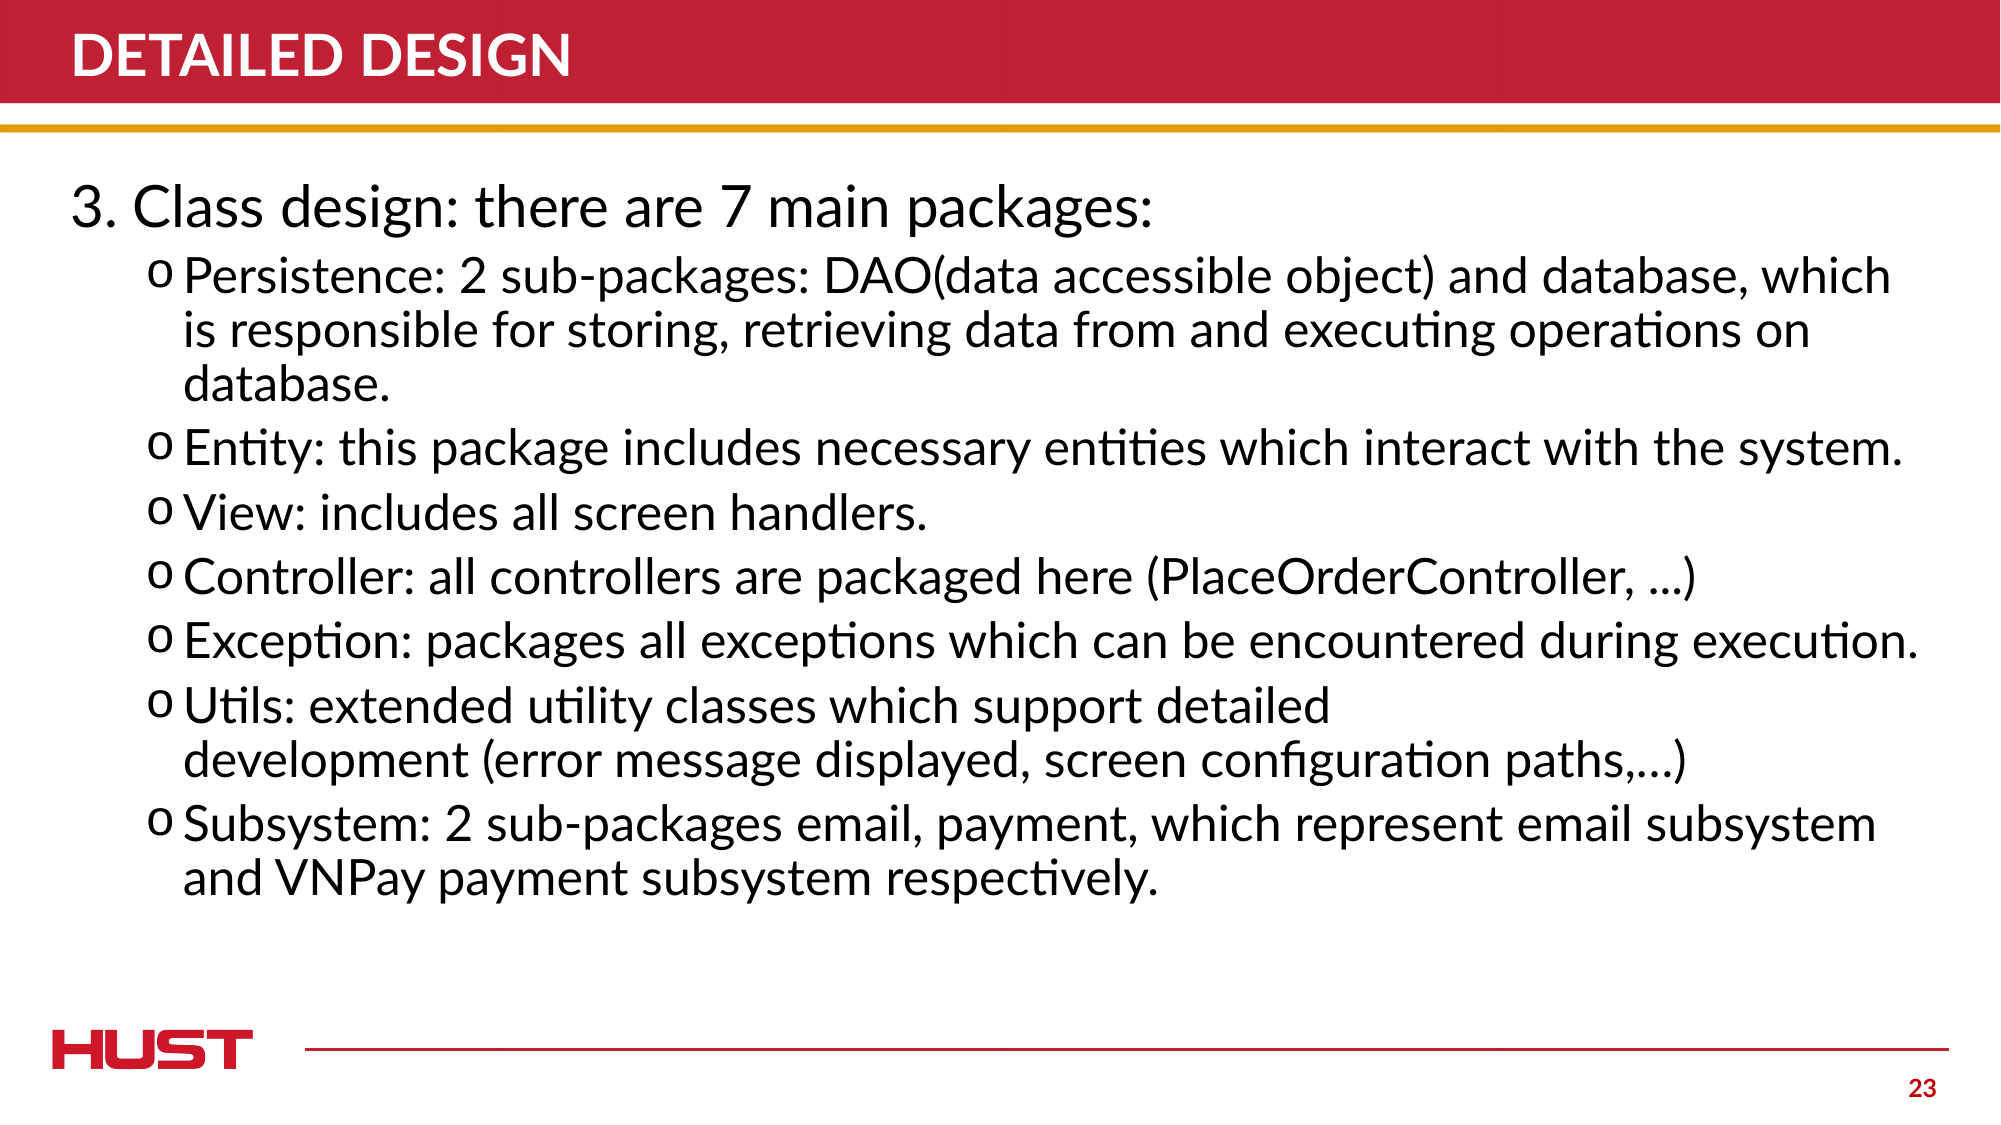

# DETAILED DESIGN
3. Class design: there are 7 main packages:
Persistence: 2 sub-packages: DAO(data accessible object) and database, which is responsible for storing, retrieving data from and executing operations on database.
Entity: this package includes necessary entities which interact with the system.
View: includes all screen handlers.
Controller: all controllers are packaged here (PlaceOrderController, ...)
Exception: packages all exceptions which can be encountered during execution.
Utils: extended utility classes which support detailed development (error message displayed, screen configuration paths,…)
Subsystem: 2 sub-packages email, payment, which represent email subsystem and VNPay payment subsystem respectively.
23